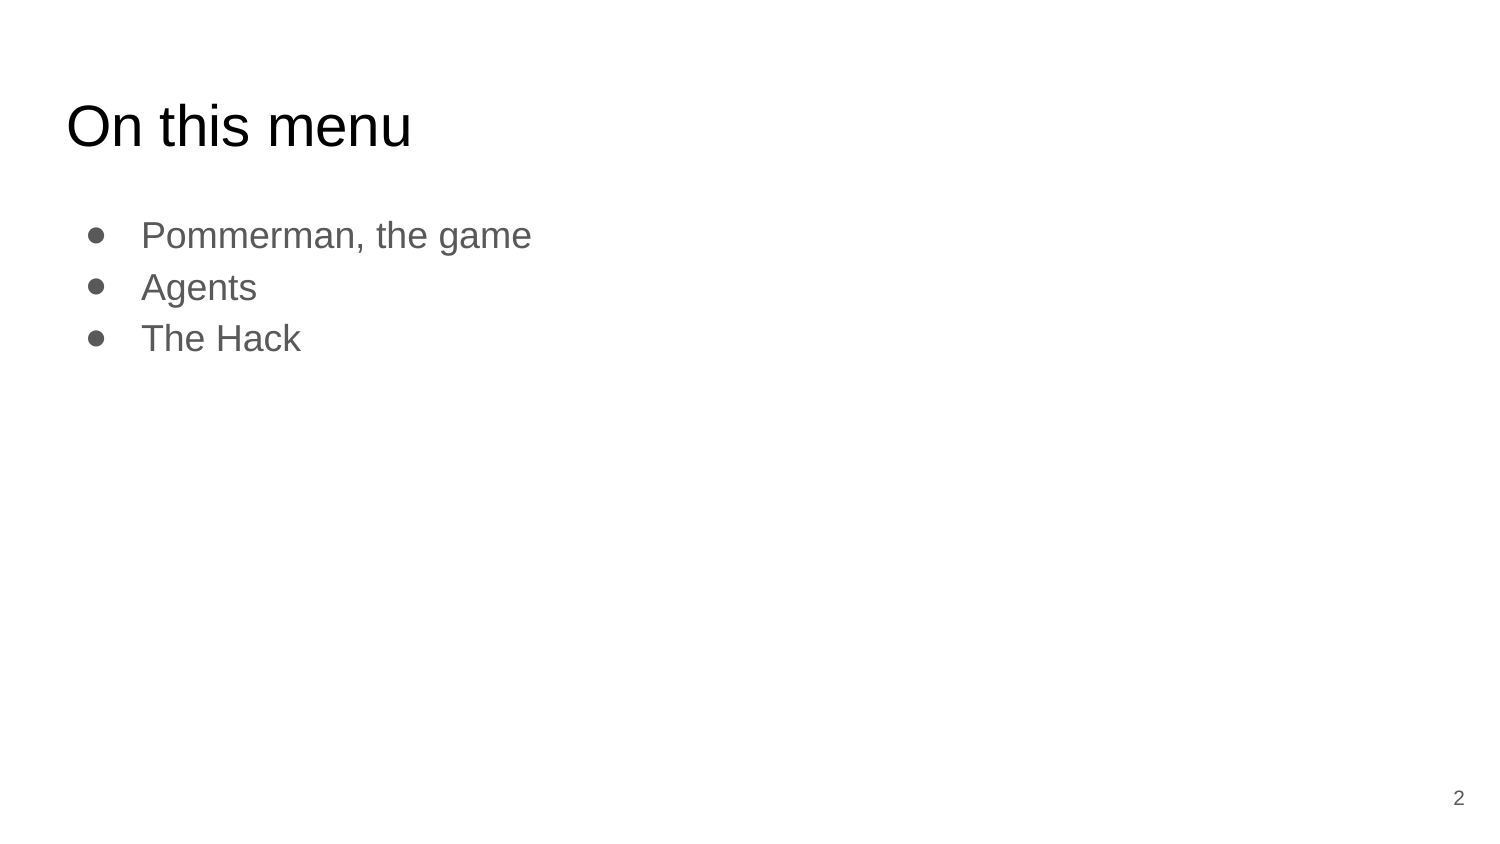

# On this menu
Pommerman, the game
Agents
The Hack

2